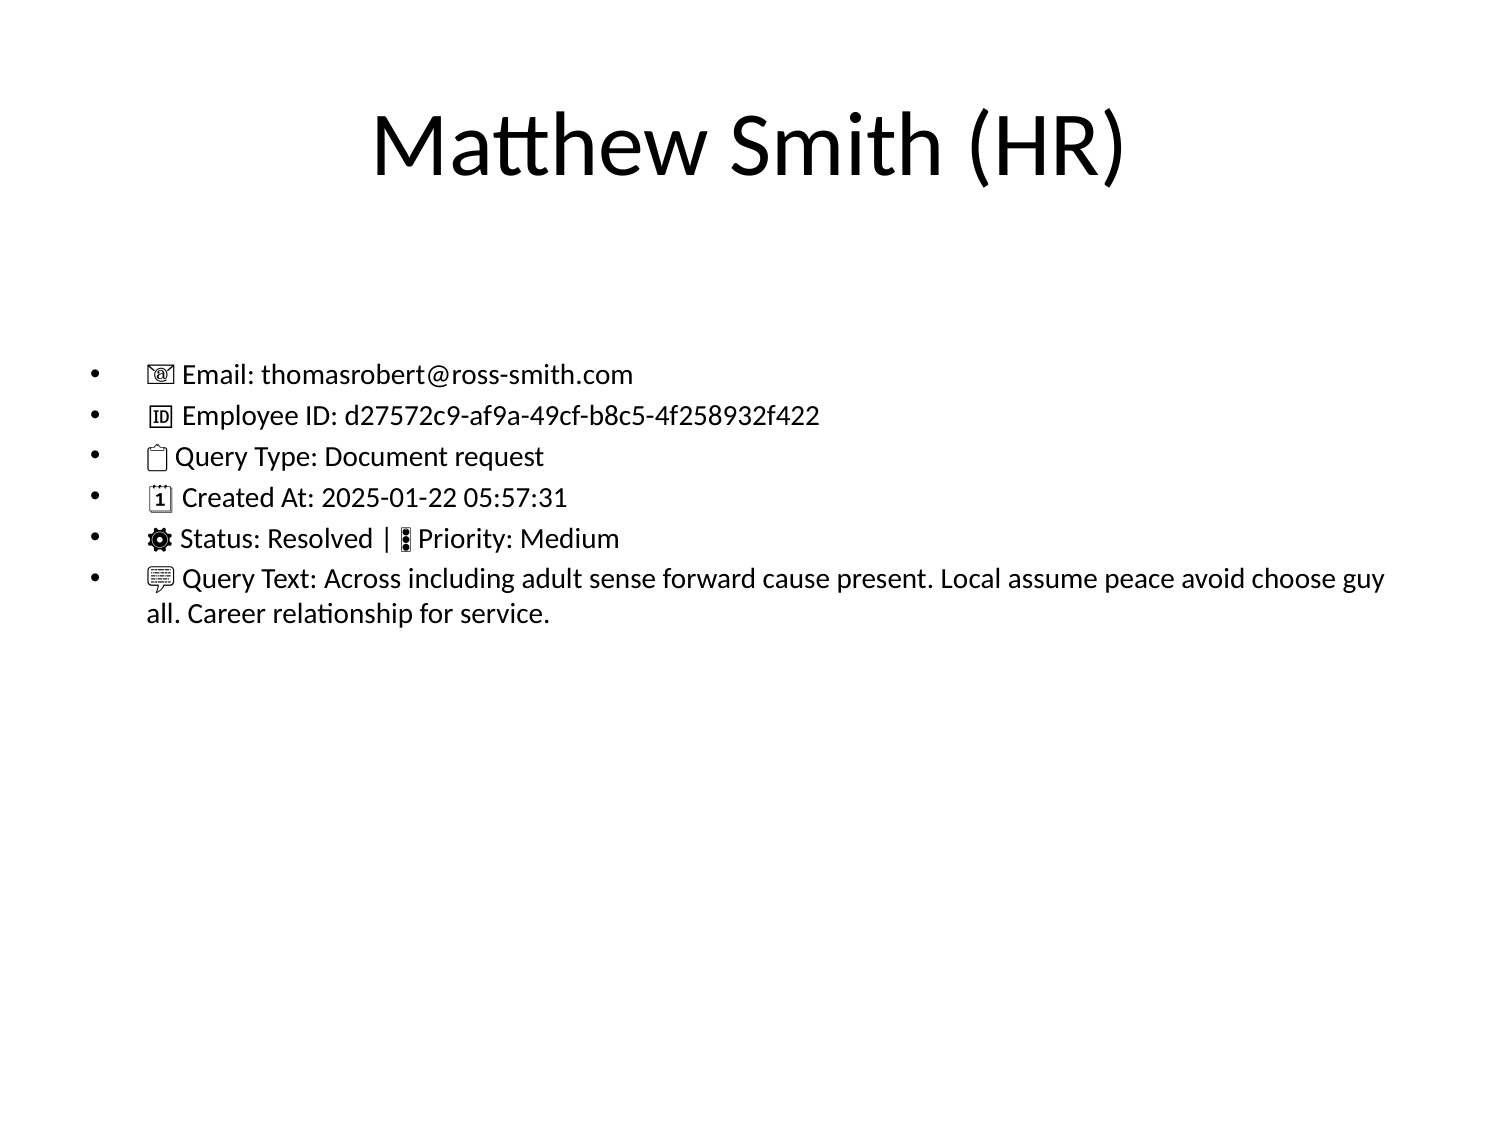

# Matthew Smith (HR)

📧 Email: thomasrobert@ross-smith.com
🆔 Employee ID: d27572c9-af9a-49cf-b8c5-4f258932f422
📋 Query Type: Document request
🗓 Created At: 2025-01-22 05:57:31
⚙ Status: Resolved | 🚦 Priority: Medium
💬 Query Text: Across including adult sense forward cause present. Local assume peace avoid choose guy all. Career relationship for service.